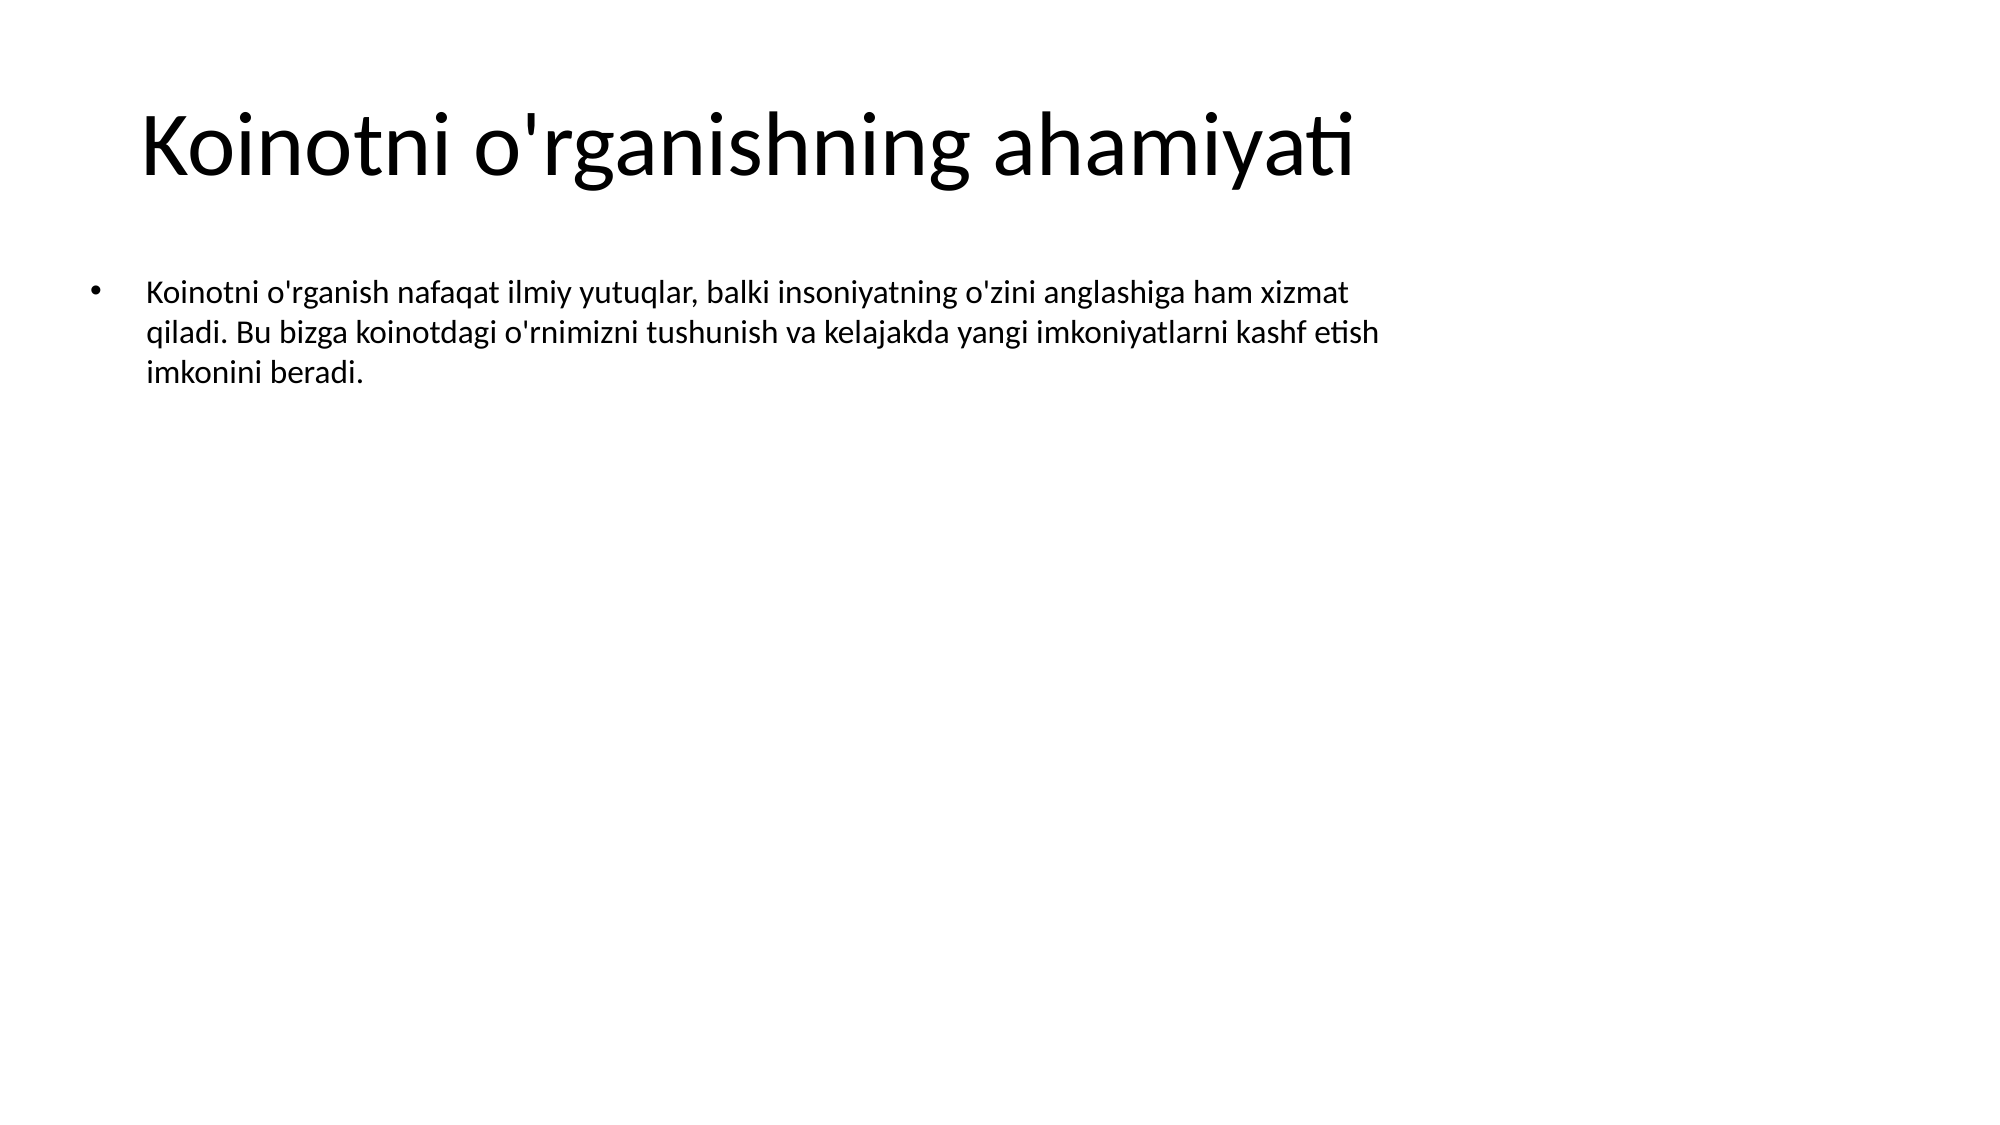

# Koinotni o'rganishning ahamiyati
Koinotni o'rganish nafaqat ilmiy yutuqlar, balki insoniyatning o'zini anglashiga ham xizmat qiladi. Bu bizga koinotdagi o'rnimizni tushunish va kelajakda yangi imkoniyatlarni kashf etish imkonini beradi.